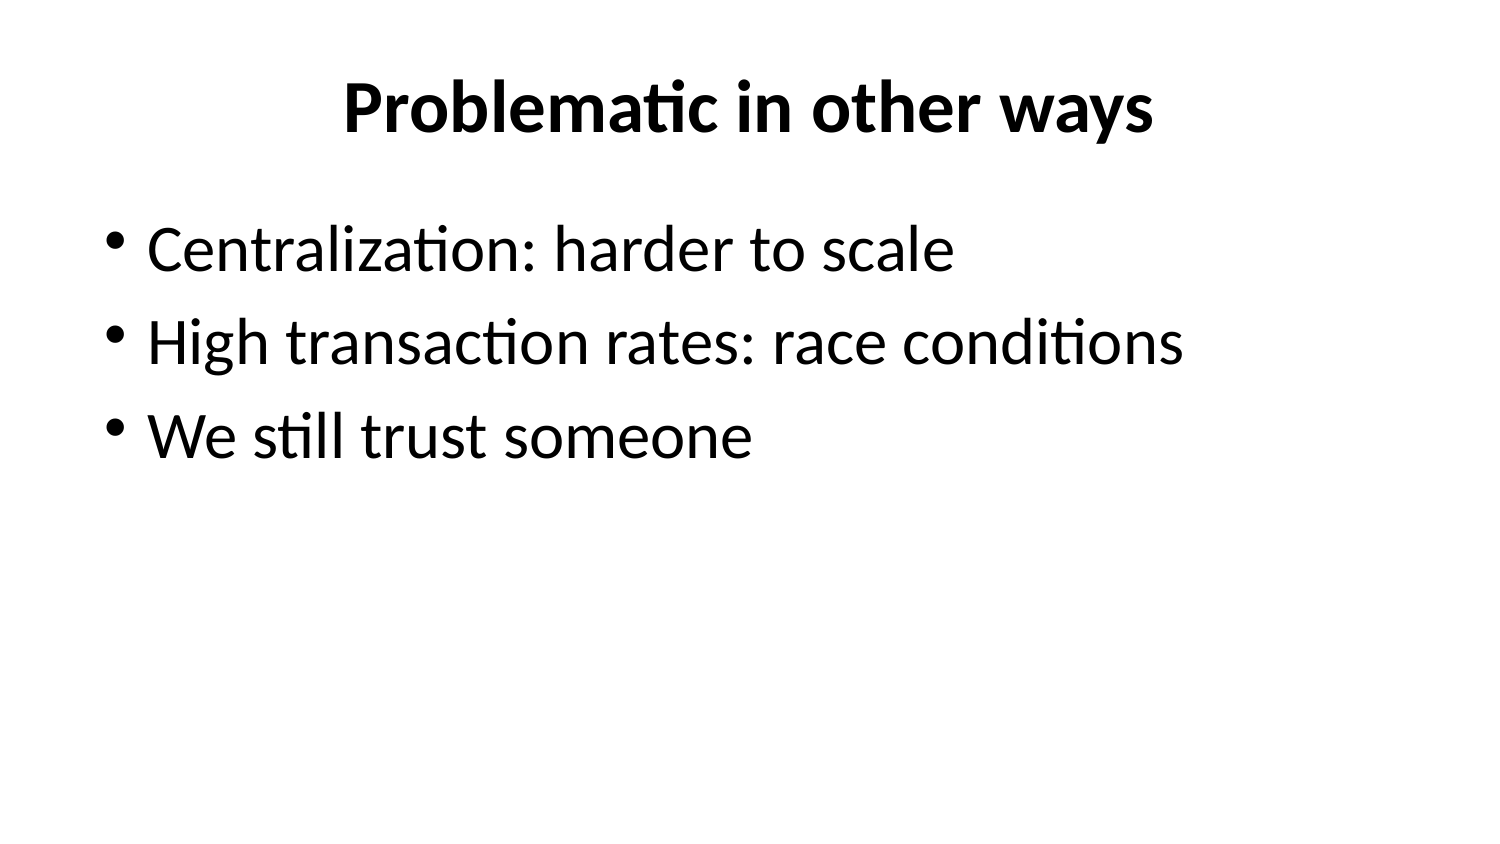

# Problematic in other ways
Centralization: harder to scale
High transaction rates: race conditions
We still trust someone